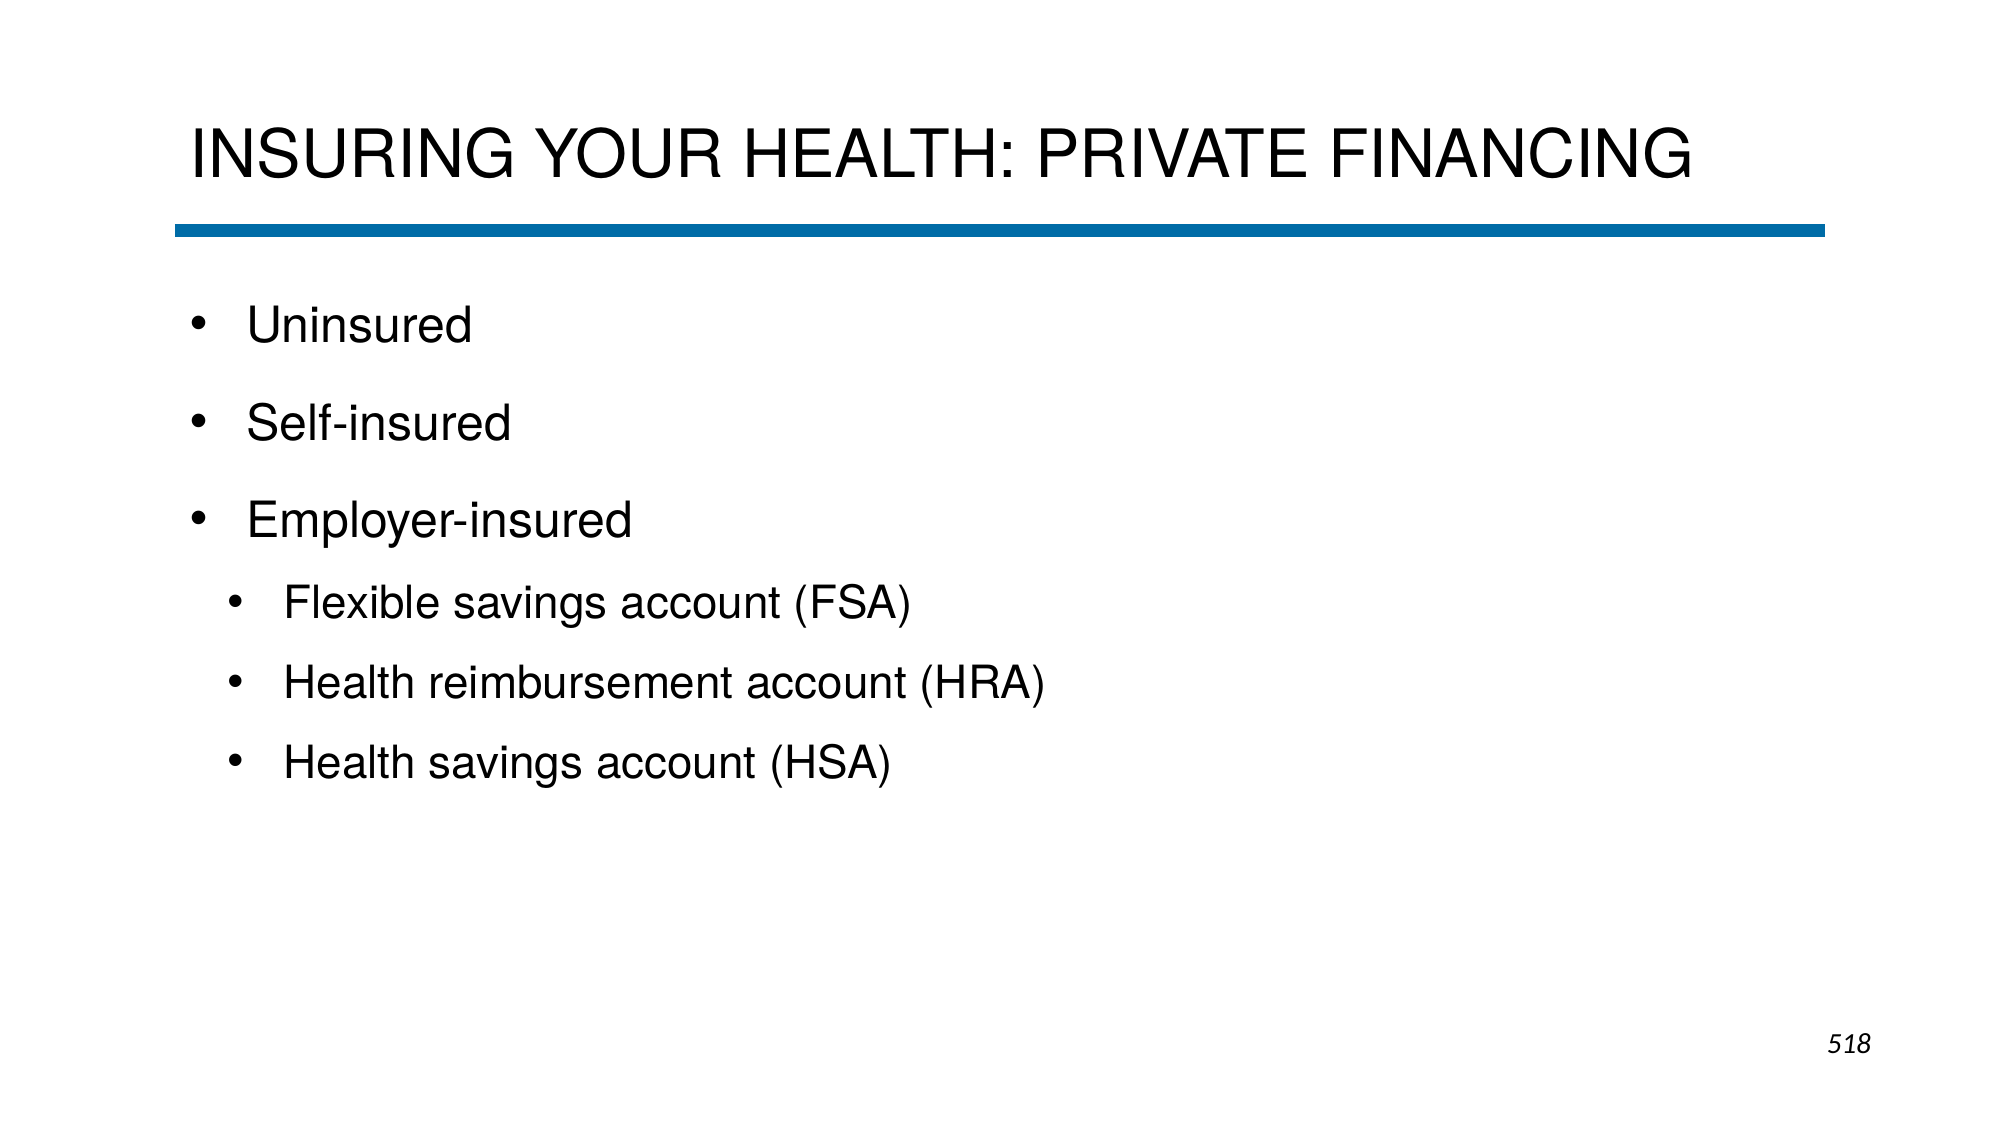

# Insuring Your Health: Private Financing
Uninsured
Self-insured
Employer-insured
Flexible savings account (FSA)
Health reimbursement account (HRA)
Health savings account (HSA)

1-518